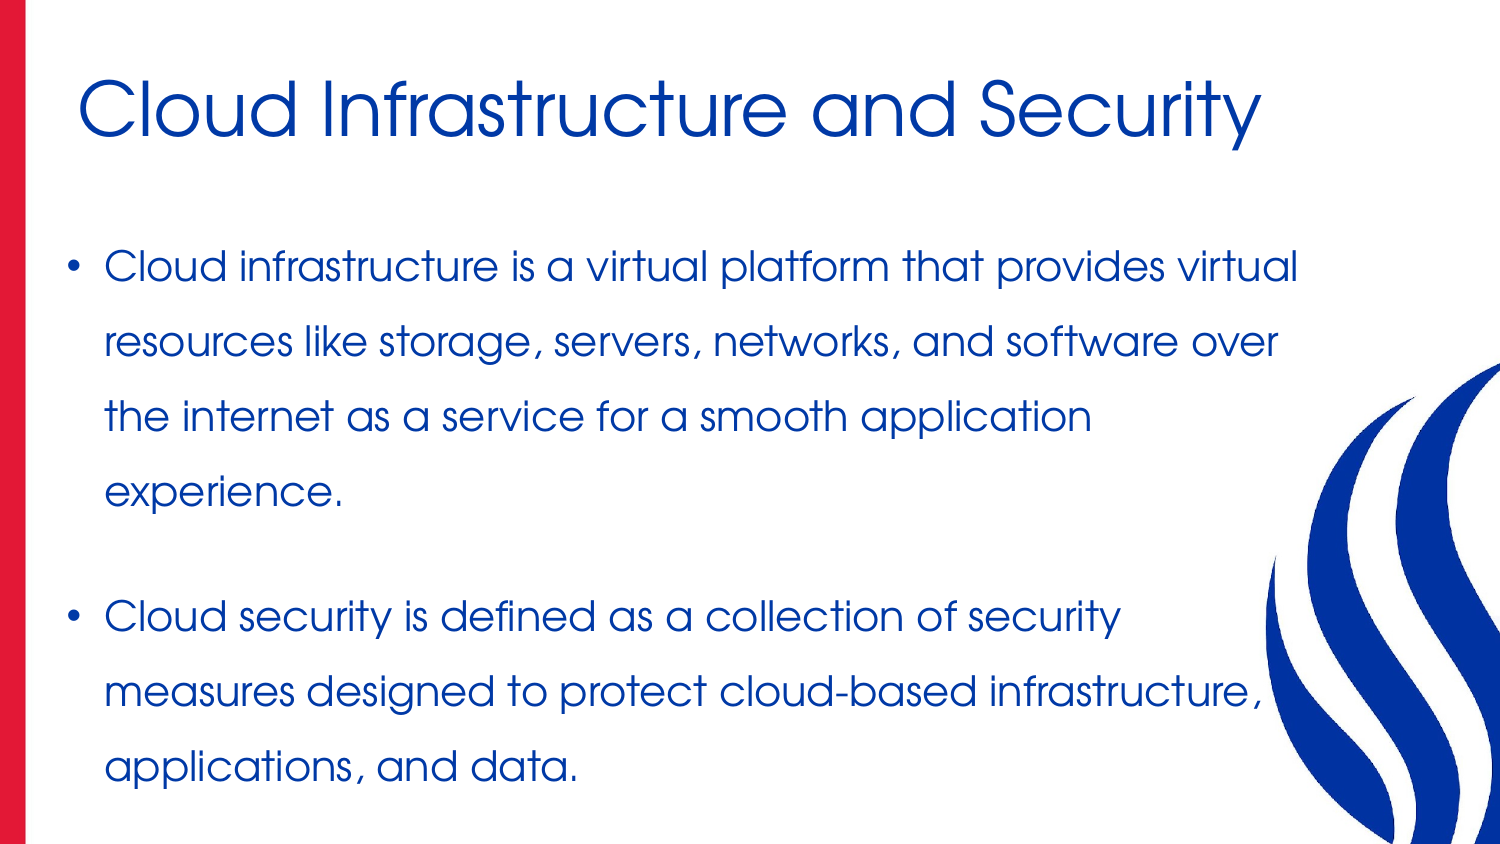

# Cloud Infrastructure and Security
Cloud infrastructure is a virtual platform that provides virtual resources like storage, servers, networks, and software over the internet as a service for a smooth application experience.

Cloud security is defined as a collection of security measures designed to protect cloud-based infrastructure, applications, and data.